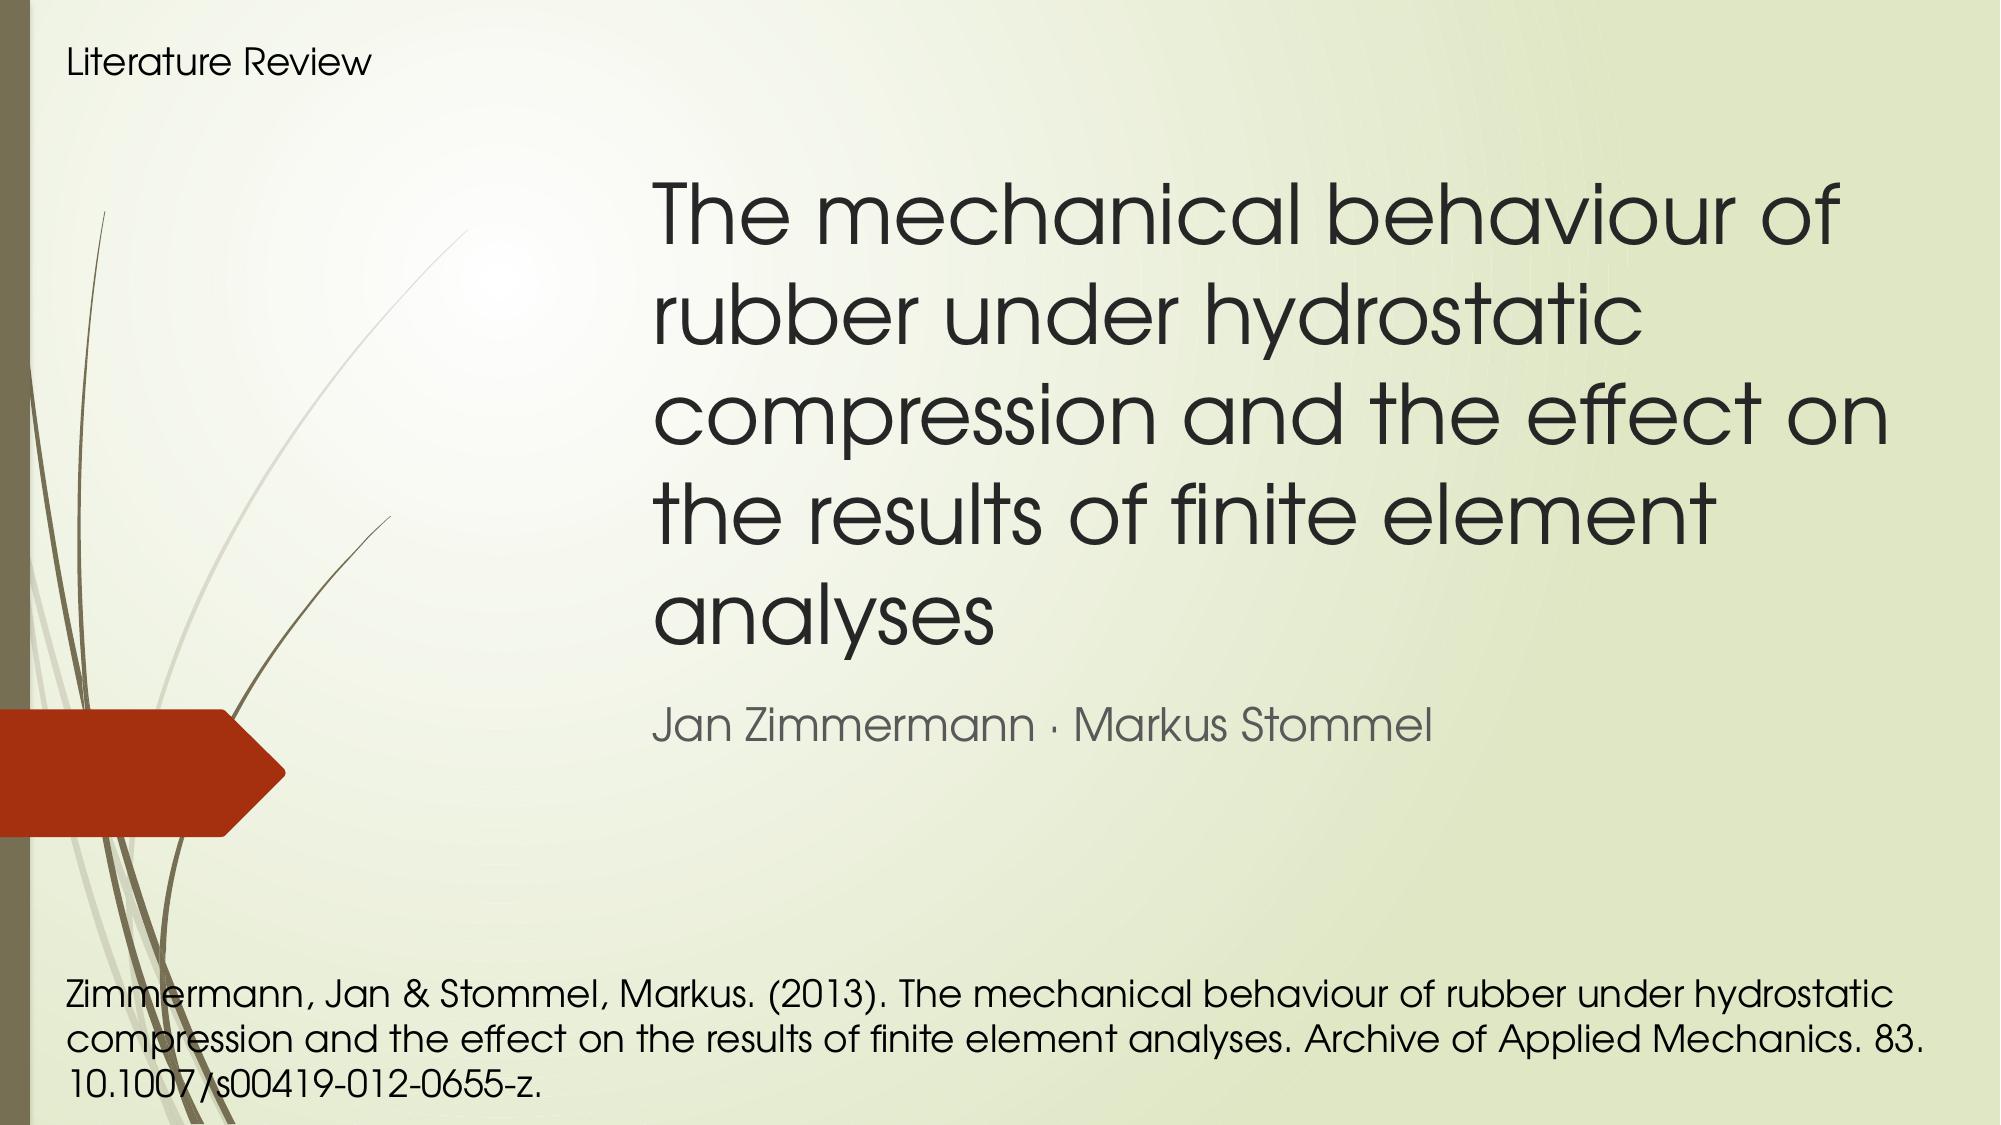

Literature Review
# The mechanical behaviour of rubber under hydrostatic compression and the effect on the results of finite element analyses
Jan Zimmermann · Markus Stommel
Zimmermann, Jan & Stommel, Markus. (2013). The mechanical behaviour of rubber under hydrostatic compression and the effect on the results of finite element analyses. Archive of Applied Mechanics. 83. 10.1007/s00419-012-0655-z.